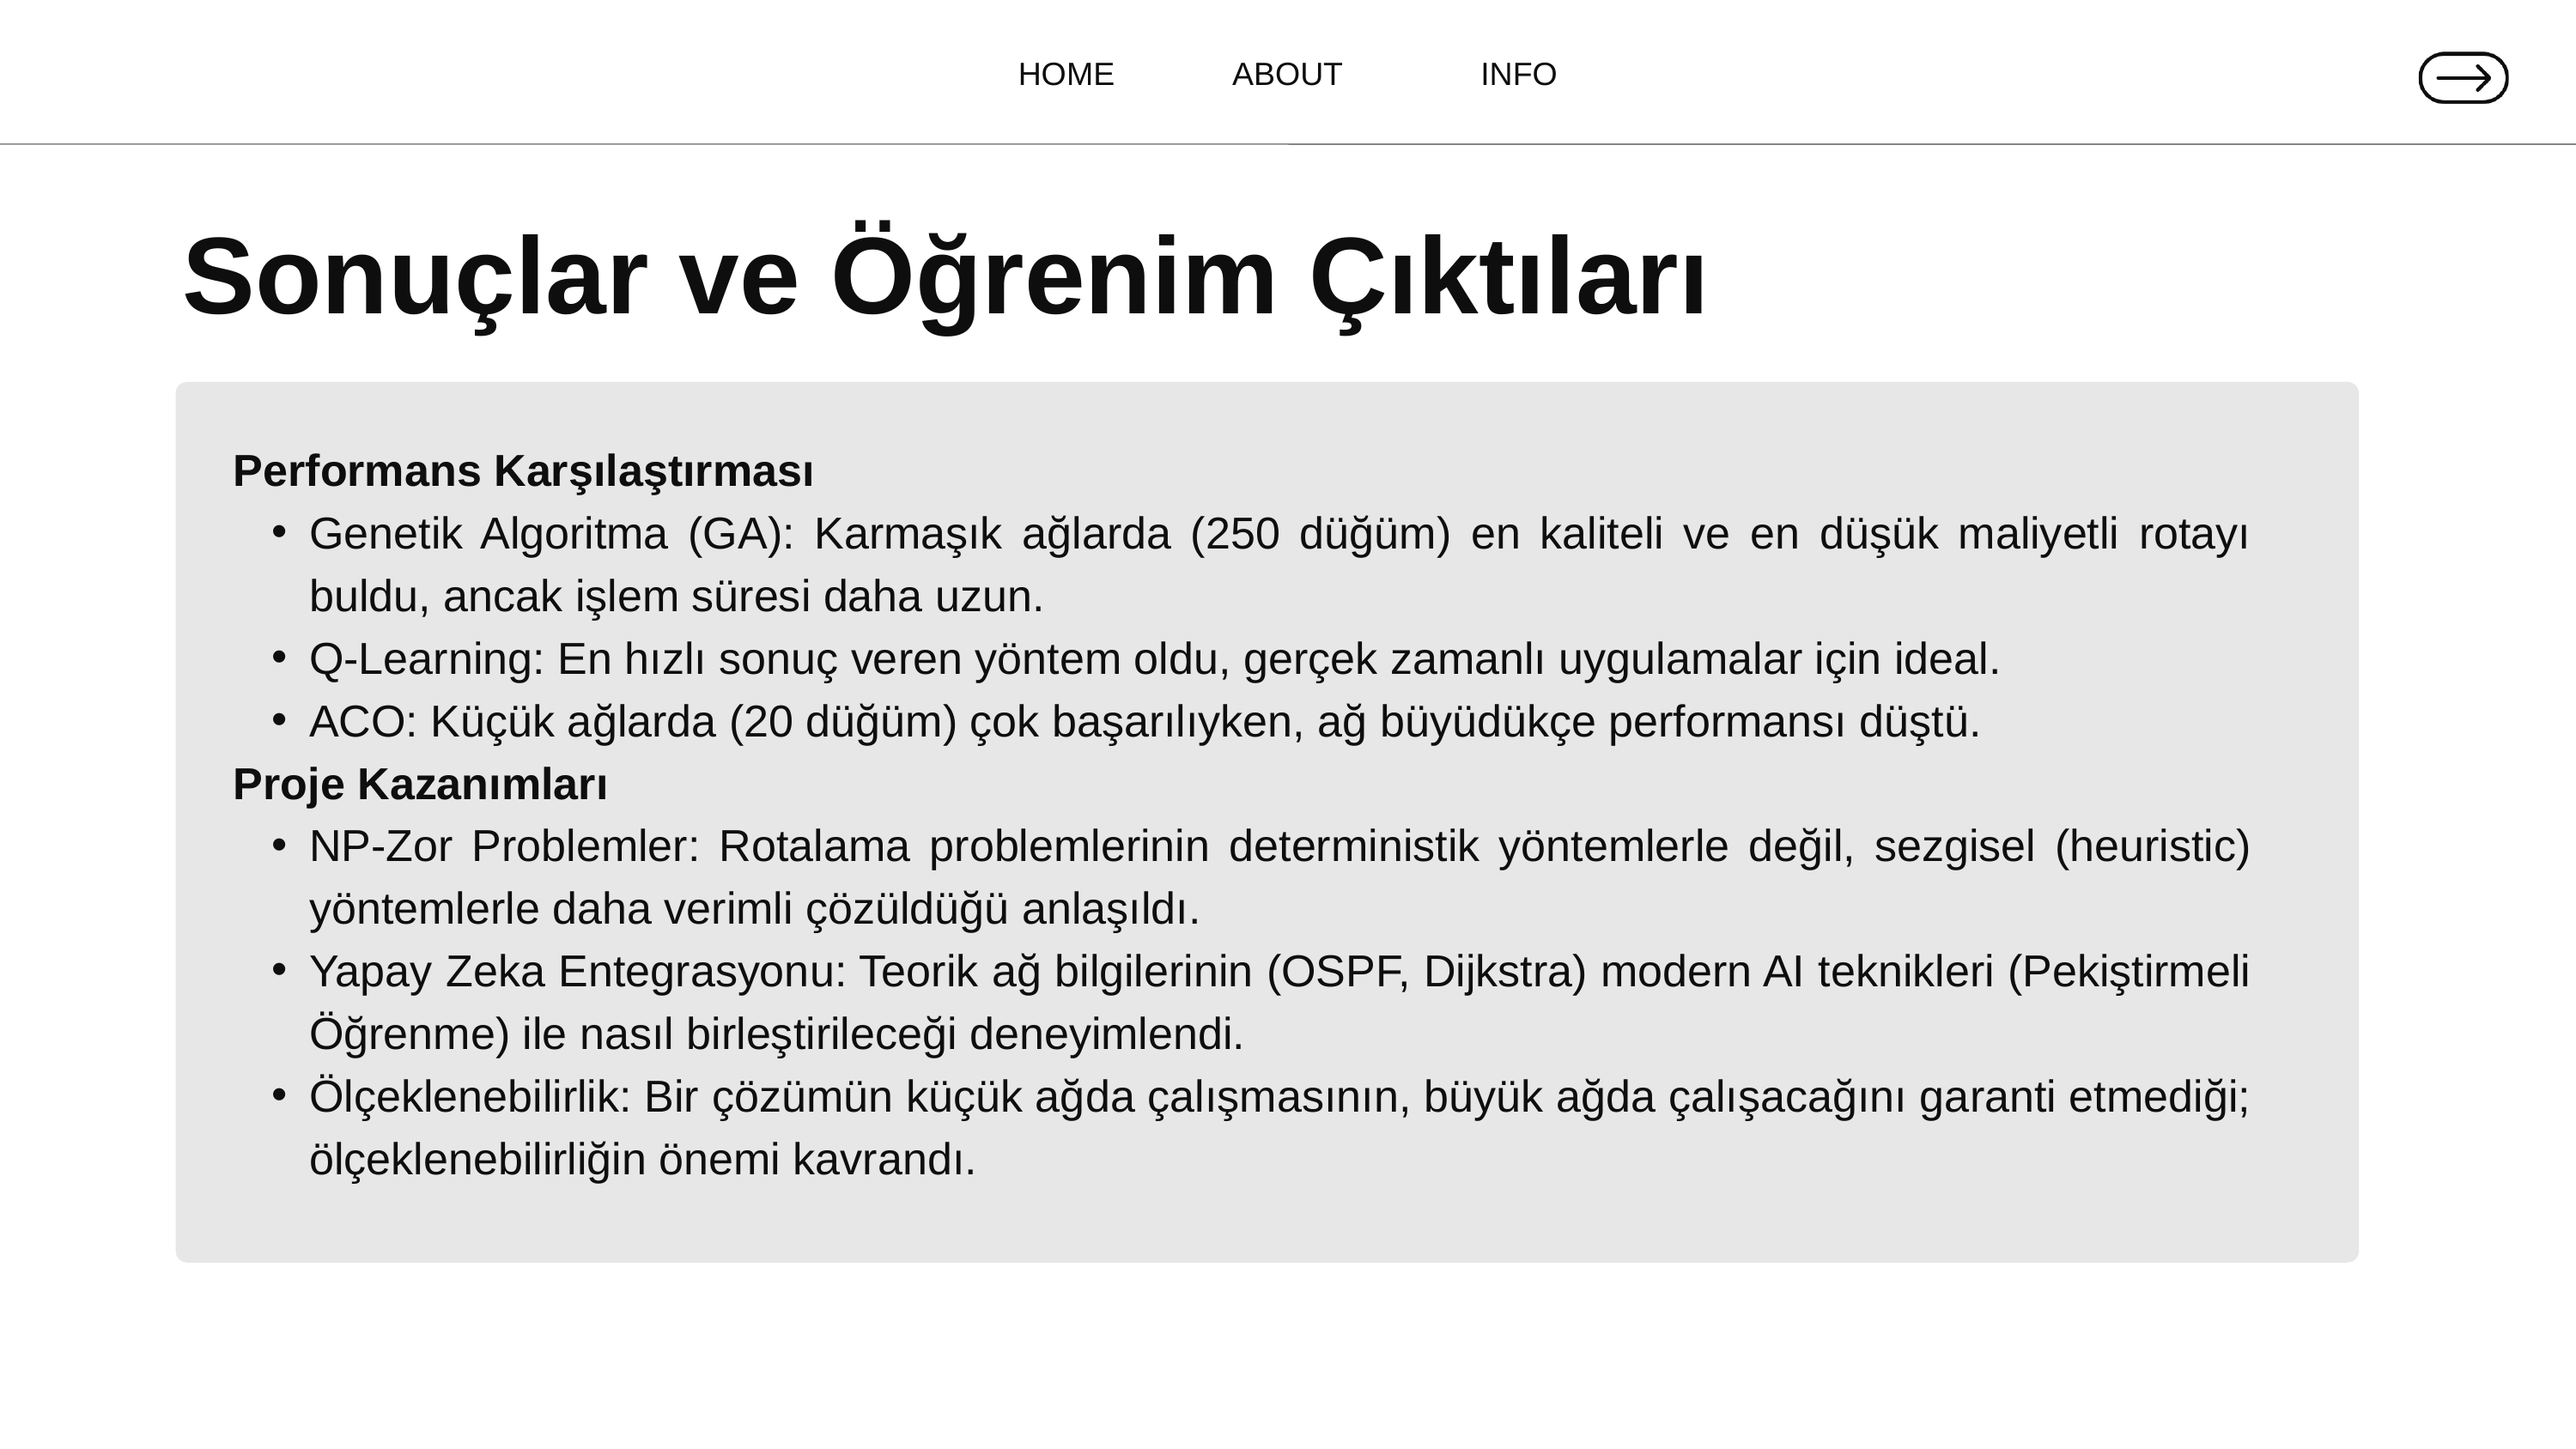

HOME
ABOUT
INFO

Sonuçlar ve Öğrenim Çıktıları

Performans Karşılaştırması
Genetik Algoritma (GA): Karmaşık ağlarda (250 düğüm) en kaliteli ve en düşük maliyetli rotayı buldu, ancak işlem süresi daha uzun.
Q-Learning: En hızlı sonuç veren yöntem oldu, gerçek zamanlı uygulamalar için ideal.
ACO: Küçük ağlarda (20 düğüm) çok başarılıyken, ağ büyüdükçe performansı düştü.
Proje Kazanımları
NP-Zor Problemler: Rotalama problemlerinin deterministik yöntemlerle değil, sezgisel (heuristic) yöntemlerle daha verimli çözüldüğü anlaşıldı.
Yapay Zeka Entegrasyonu: Teorik ağ bilgilerinin (OSPF, Dijkstra) modern AI teknikleri (Pekiştirmeli Öğrenme) ile nasıl birleştirileceği deneyimlendi.
Ölçeklenebilirlik: Bir çözümün küçük ağda çalışmasının, büyük ağda çalışacağını garanti etmediği; ölçeklenebilirliğin önemi kavrandı.